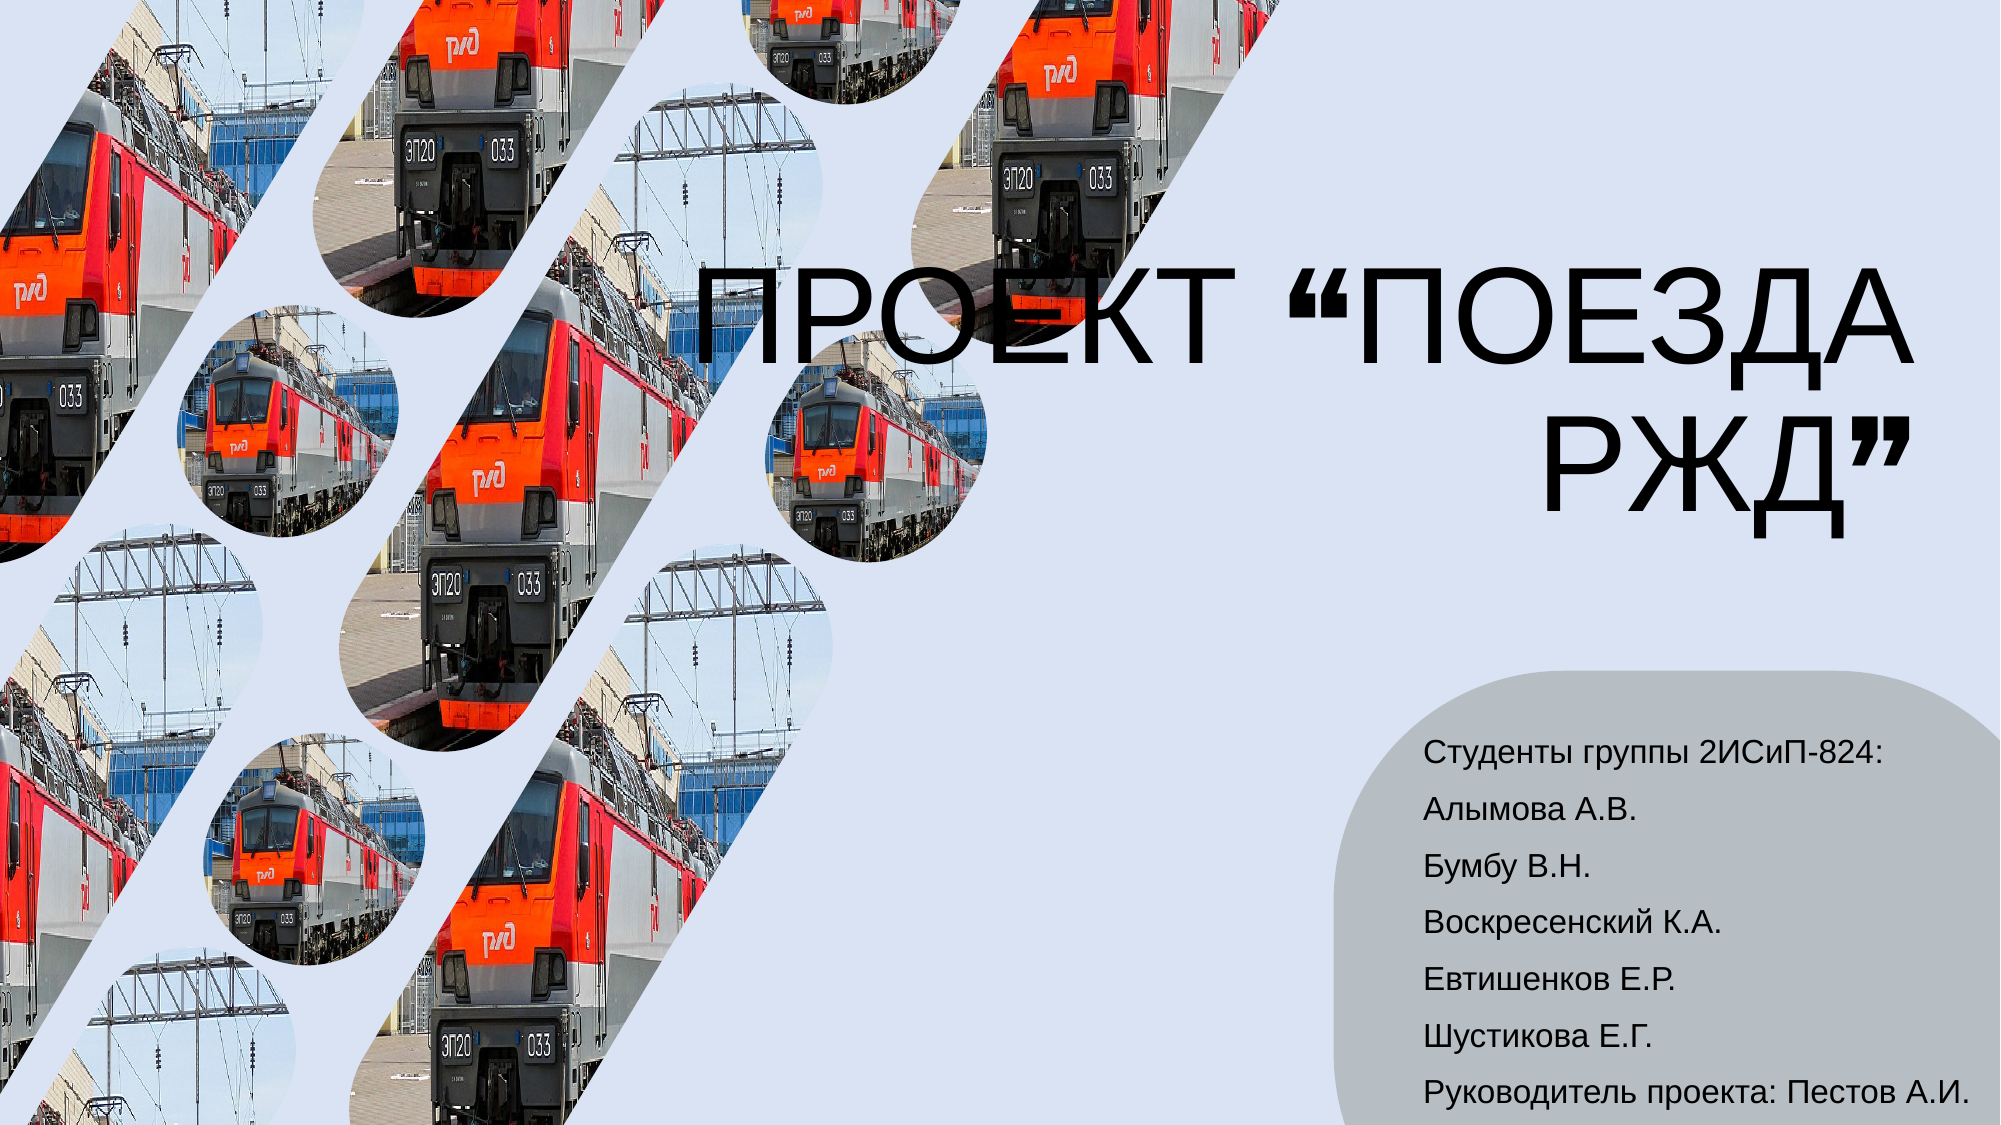

# ПРОЕКТ “ПОЕЗДА РЖД”

Студенты группы 2ИСиП-824:
Алымова А.В.
Бумбу В.Н.
Воскресенский К.А.
Евтишенков Е.Р.
Шустикова Е.Г.
Руководитель проекта: Пестов А.И.